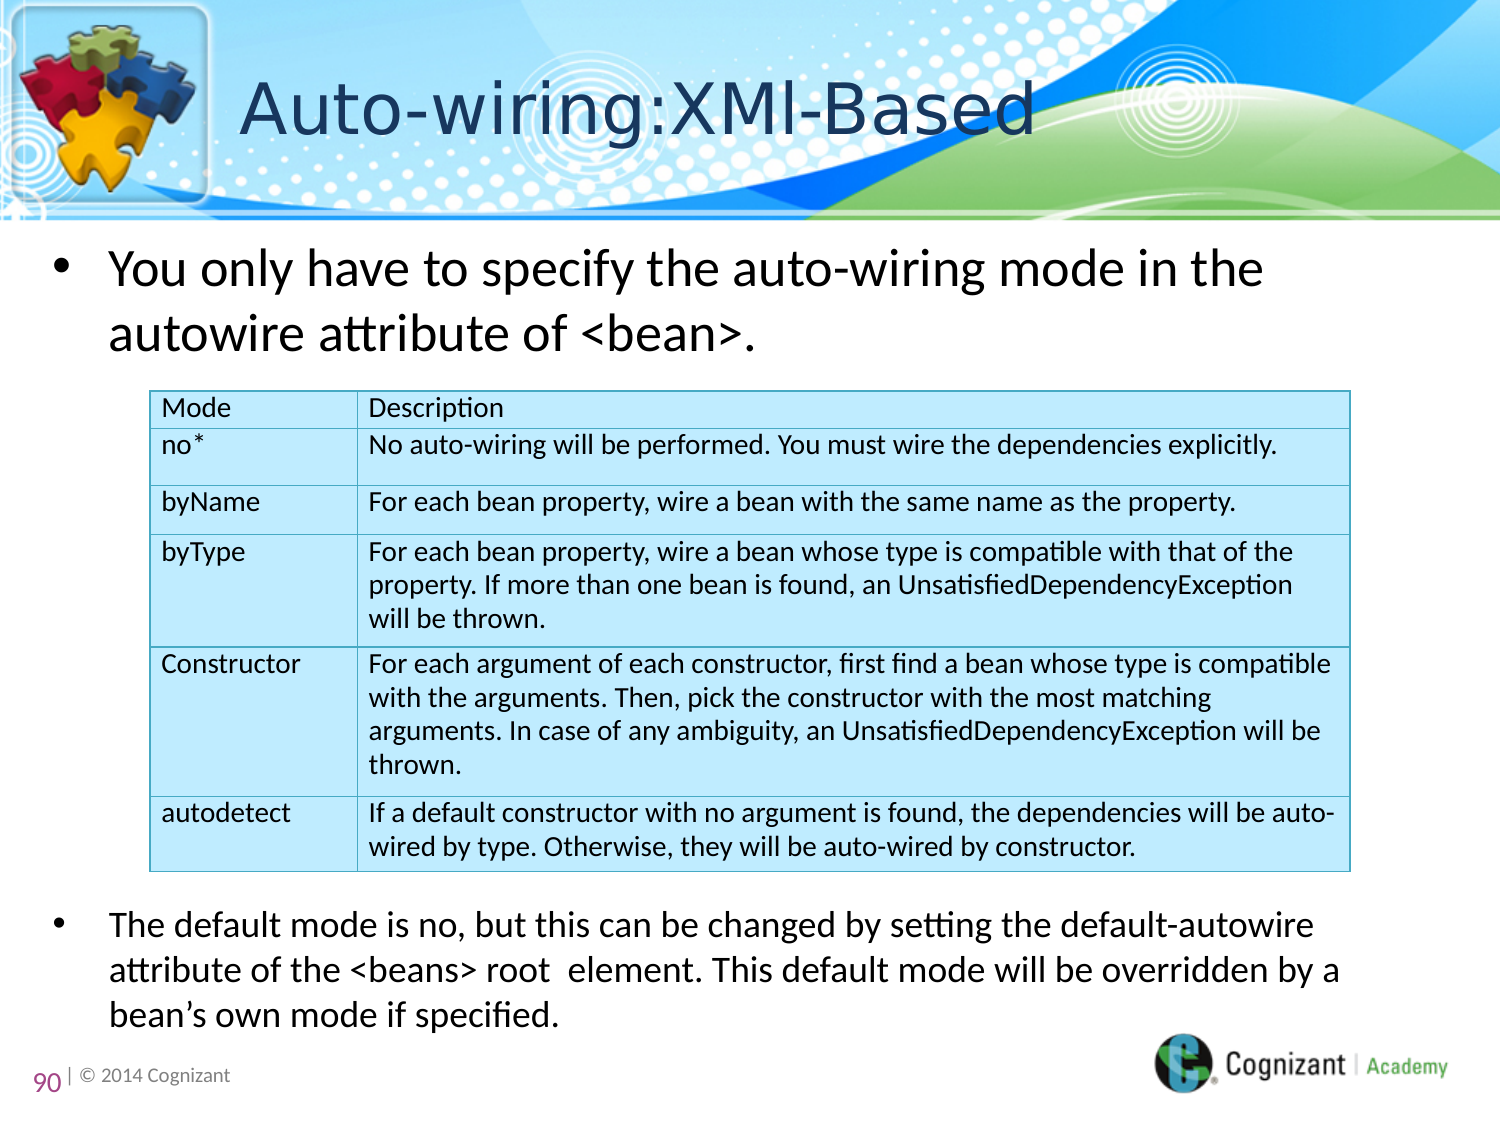

# Auto-wiring:XMl-Based
You only have to specify the auto-wiring mode in the autowire attribute of <bean>.

The default mode is no, but this can be changed by setting the default-autowire attribute of the <beans> root  element. This default mode will be overridden by a bean’s own mode if specified.

| Mode | Description |
| --- | --- |
| no\* | No auto-wiring will be performed. You must wire the dependencies explicitly. |
| byName | For each bean property, wire a bean with the same name as the property. |
| byType | For each bean property, wire a bean whose type is compatible with that of the property. If more than one bean is found, an UnsatisfiedDependencyException will be thrown. |
| Constructor | For each argument of each constructor, first find a bean whose type is compatible with the arguments. Then, pick the constructor with the most matching arguments. In case of any ambiguity, an UnsatisfiedDependencyException will be thrown. |
| autodetect | If a default constructor with no argument is found, the dependencies will be auto-wired by type. Otherwise, they will be auto-wired by constructor. |
90